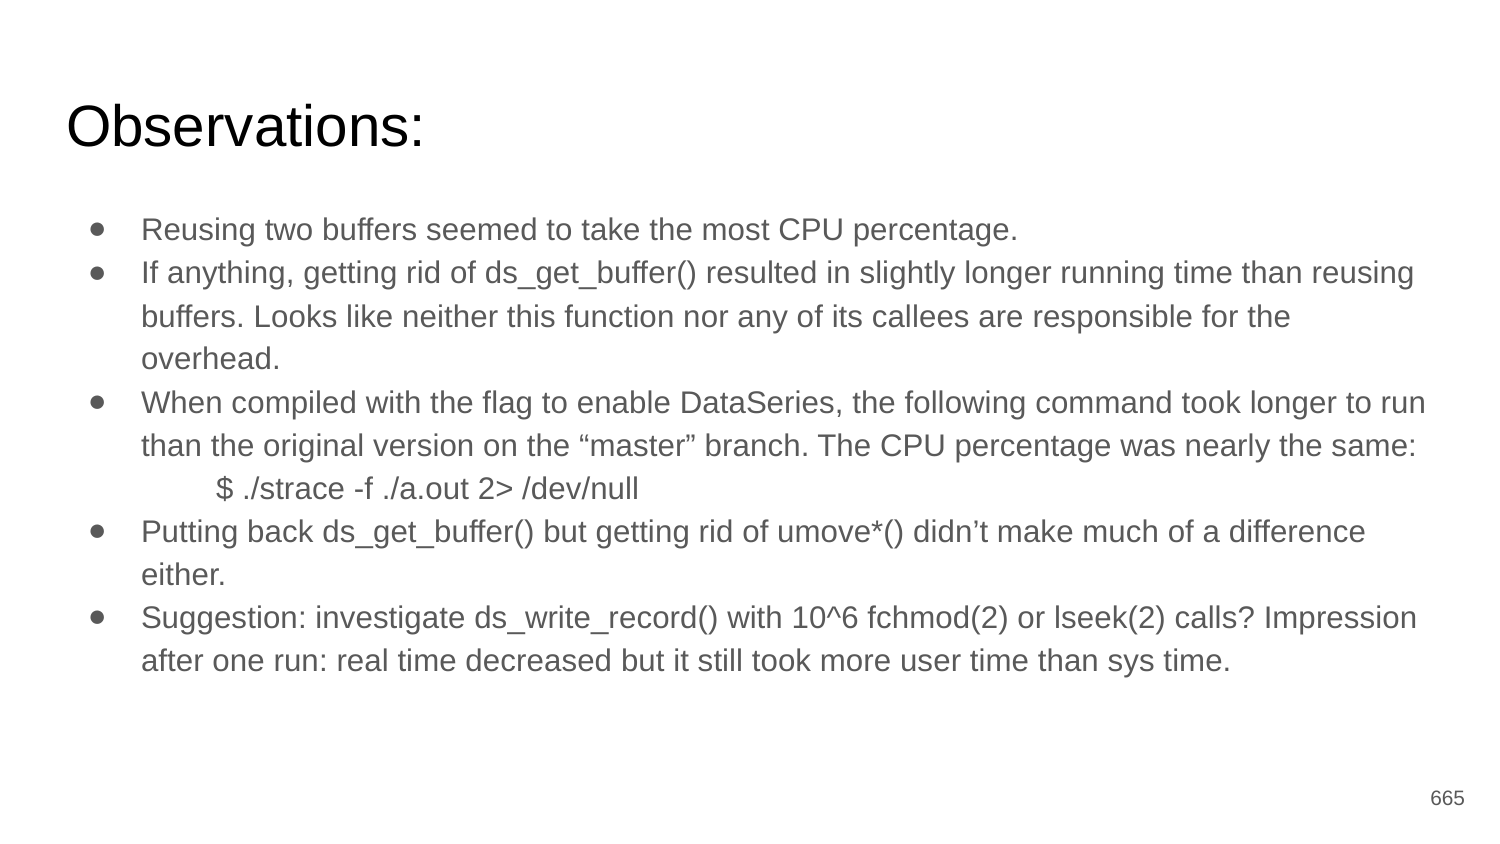

# Observations:
Reusing two buffers seemed to take the most CPU percentage.
If anything, getting rid of ds_get_buffer() resulted in slightly longer running time than reusing buffers. Looks like neither this function nor any of its callees are responsible for the overhead.
When compiled with the flag to enable DataSeries, the following command took longer to run than the original version on the “master” branch. The CPU percentage was nearly the same:
	$ ./strace -f ./a.out 2> /dev/null
Putting back ds_get_buffer() but getting rid of umove*() didn’t make much of a difference either.
Suggestion: investigate ds_write_record() with 10^6 fchmod(2) or lseek(2) calls? Impression after one run: real time decreased but it still took more user time than sys time.
665